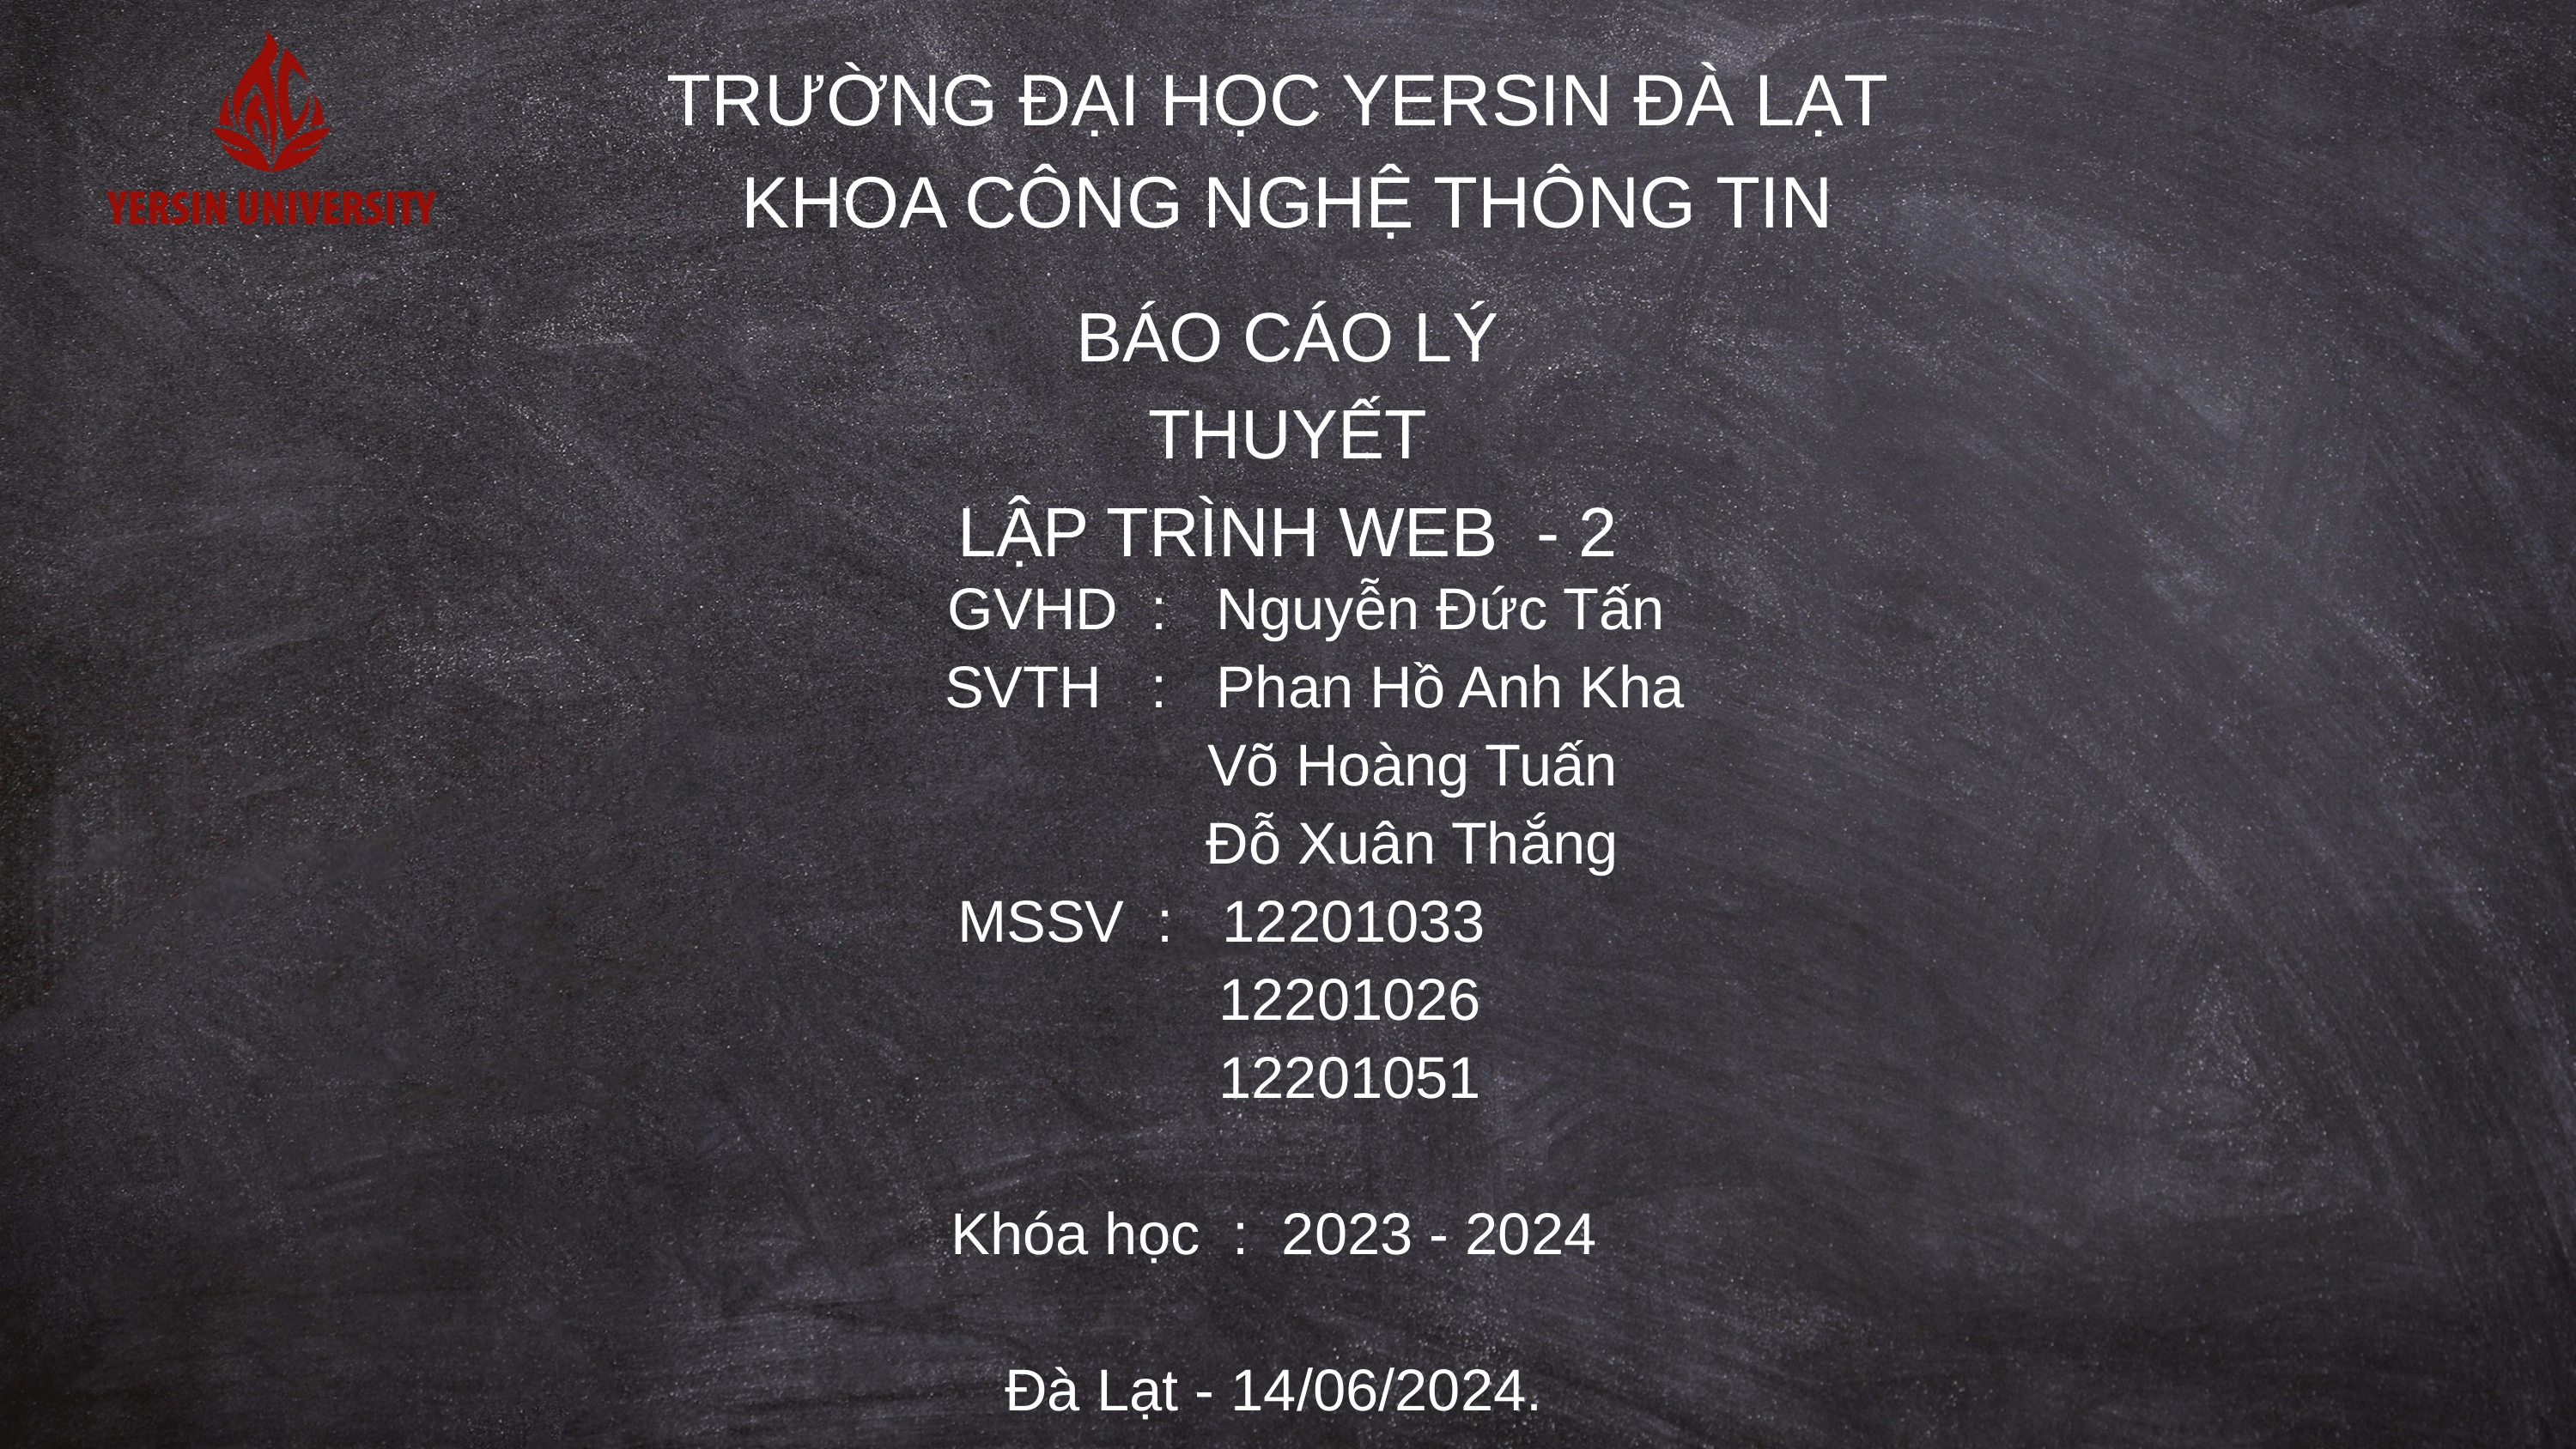

TRƯỜNG ĐẠI HỌC YERSIN ĐÀ LẠT
KHOA CÔNG NGHỆ THÔNG TIN
BÁO CÁO LÝ THUYẾT
LẬP TRÌNH WEB  - 2
        GVHD  :   Nguyễn Đức Tấn
         SVTH   :   Phan Hồ Anh Kha
                     Võ Hoàng Tuấn
                     Đỗ Xuân Thắng
          MSSV  :   12201033
                          12201026
                          12201051

    Khóa học  :  2023 - 2024

    Đà Lạt - 14/06/2024.